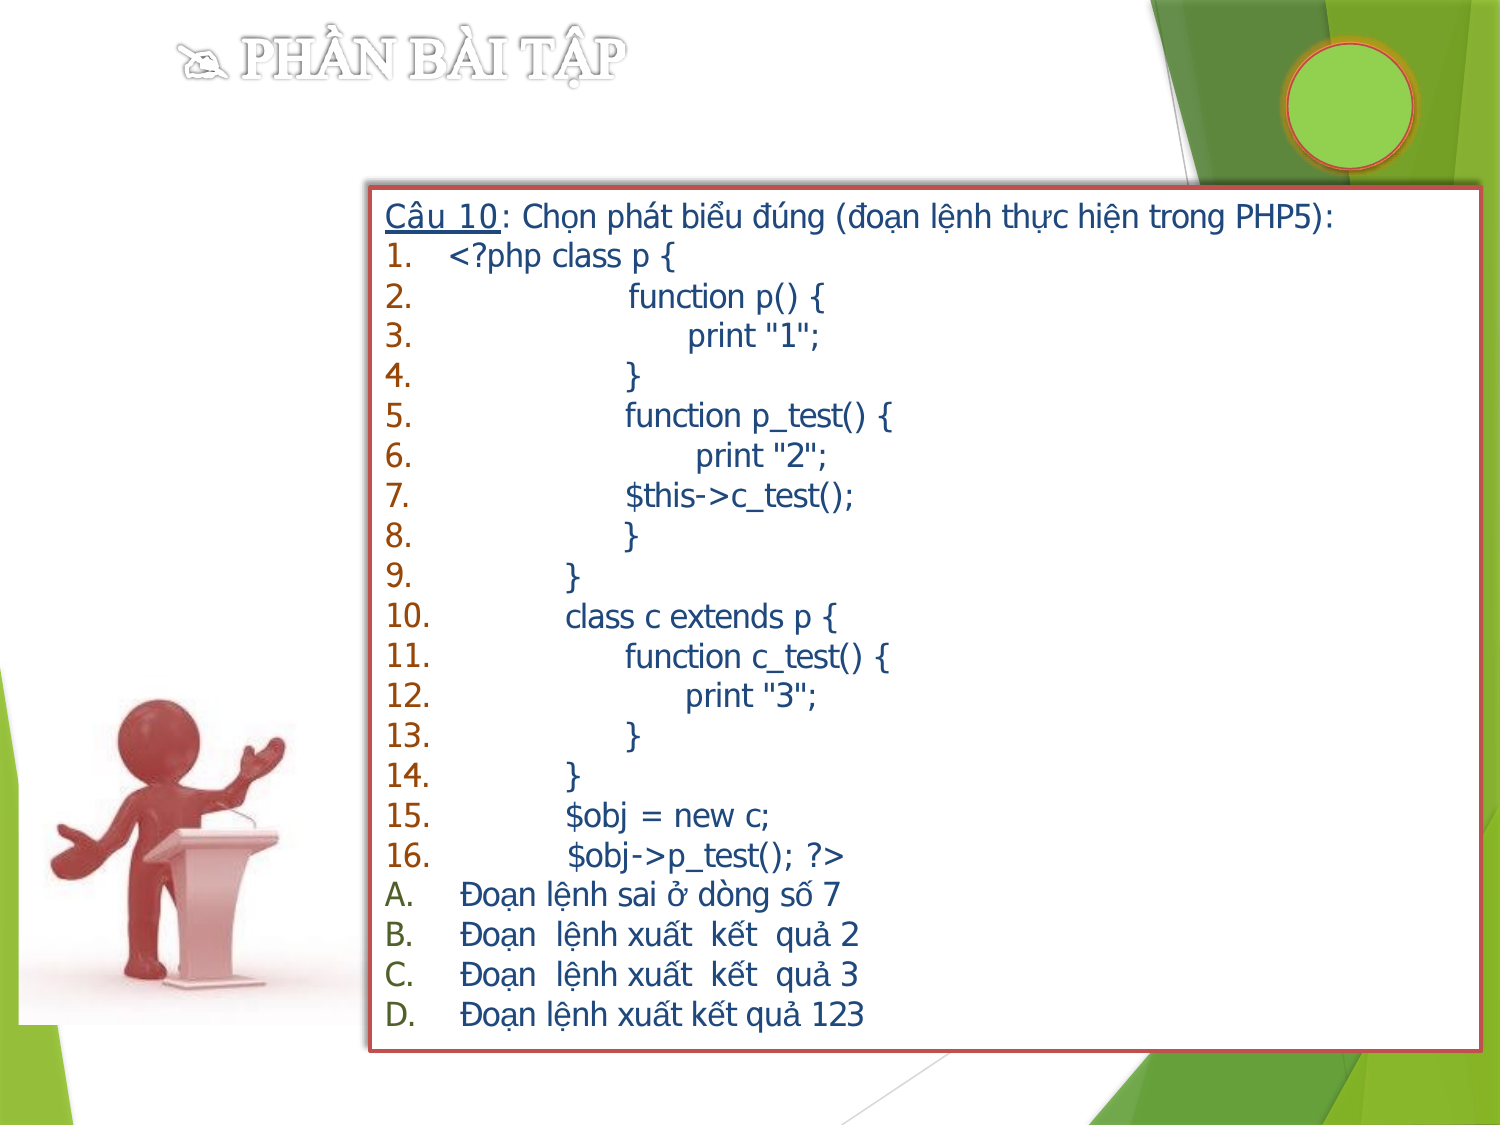

Câu 10: Chọn phát biểu đúng (đoạn lệnh thực hiện trong PHP5):
1.	<?php class p {
2.
3.
4.
5.
6.
7.
8.
9.
10.
11.
12.
13.
14.
15.
16.	$obj->p_test(); ?>
Đoạn lệnh sai ở dòng số 7
Đoạn  lệnh xuất  kết  quả 2
Đoạn  lệnh xuất  kết  quả 3
Đoạn lệnh xuất kết quả 123
function p() {
print "1";
}
function p_test() {  print "2";
$this->c_test();
}
}
class c extends p {
function c_test() {
print "3";
}
}
$obj = new c;